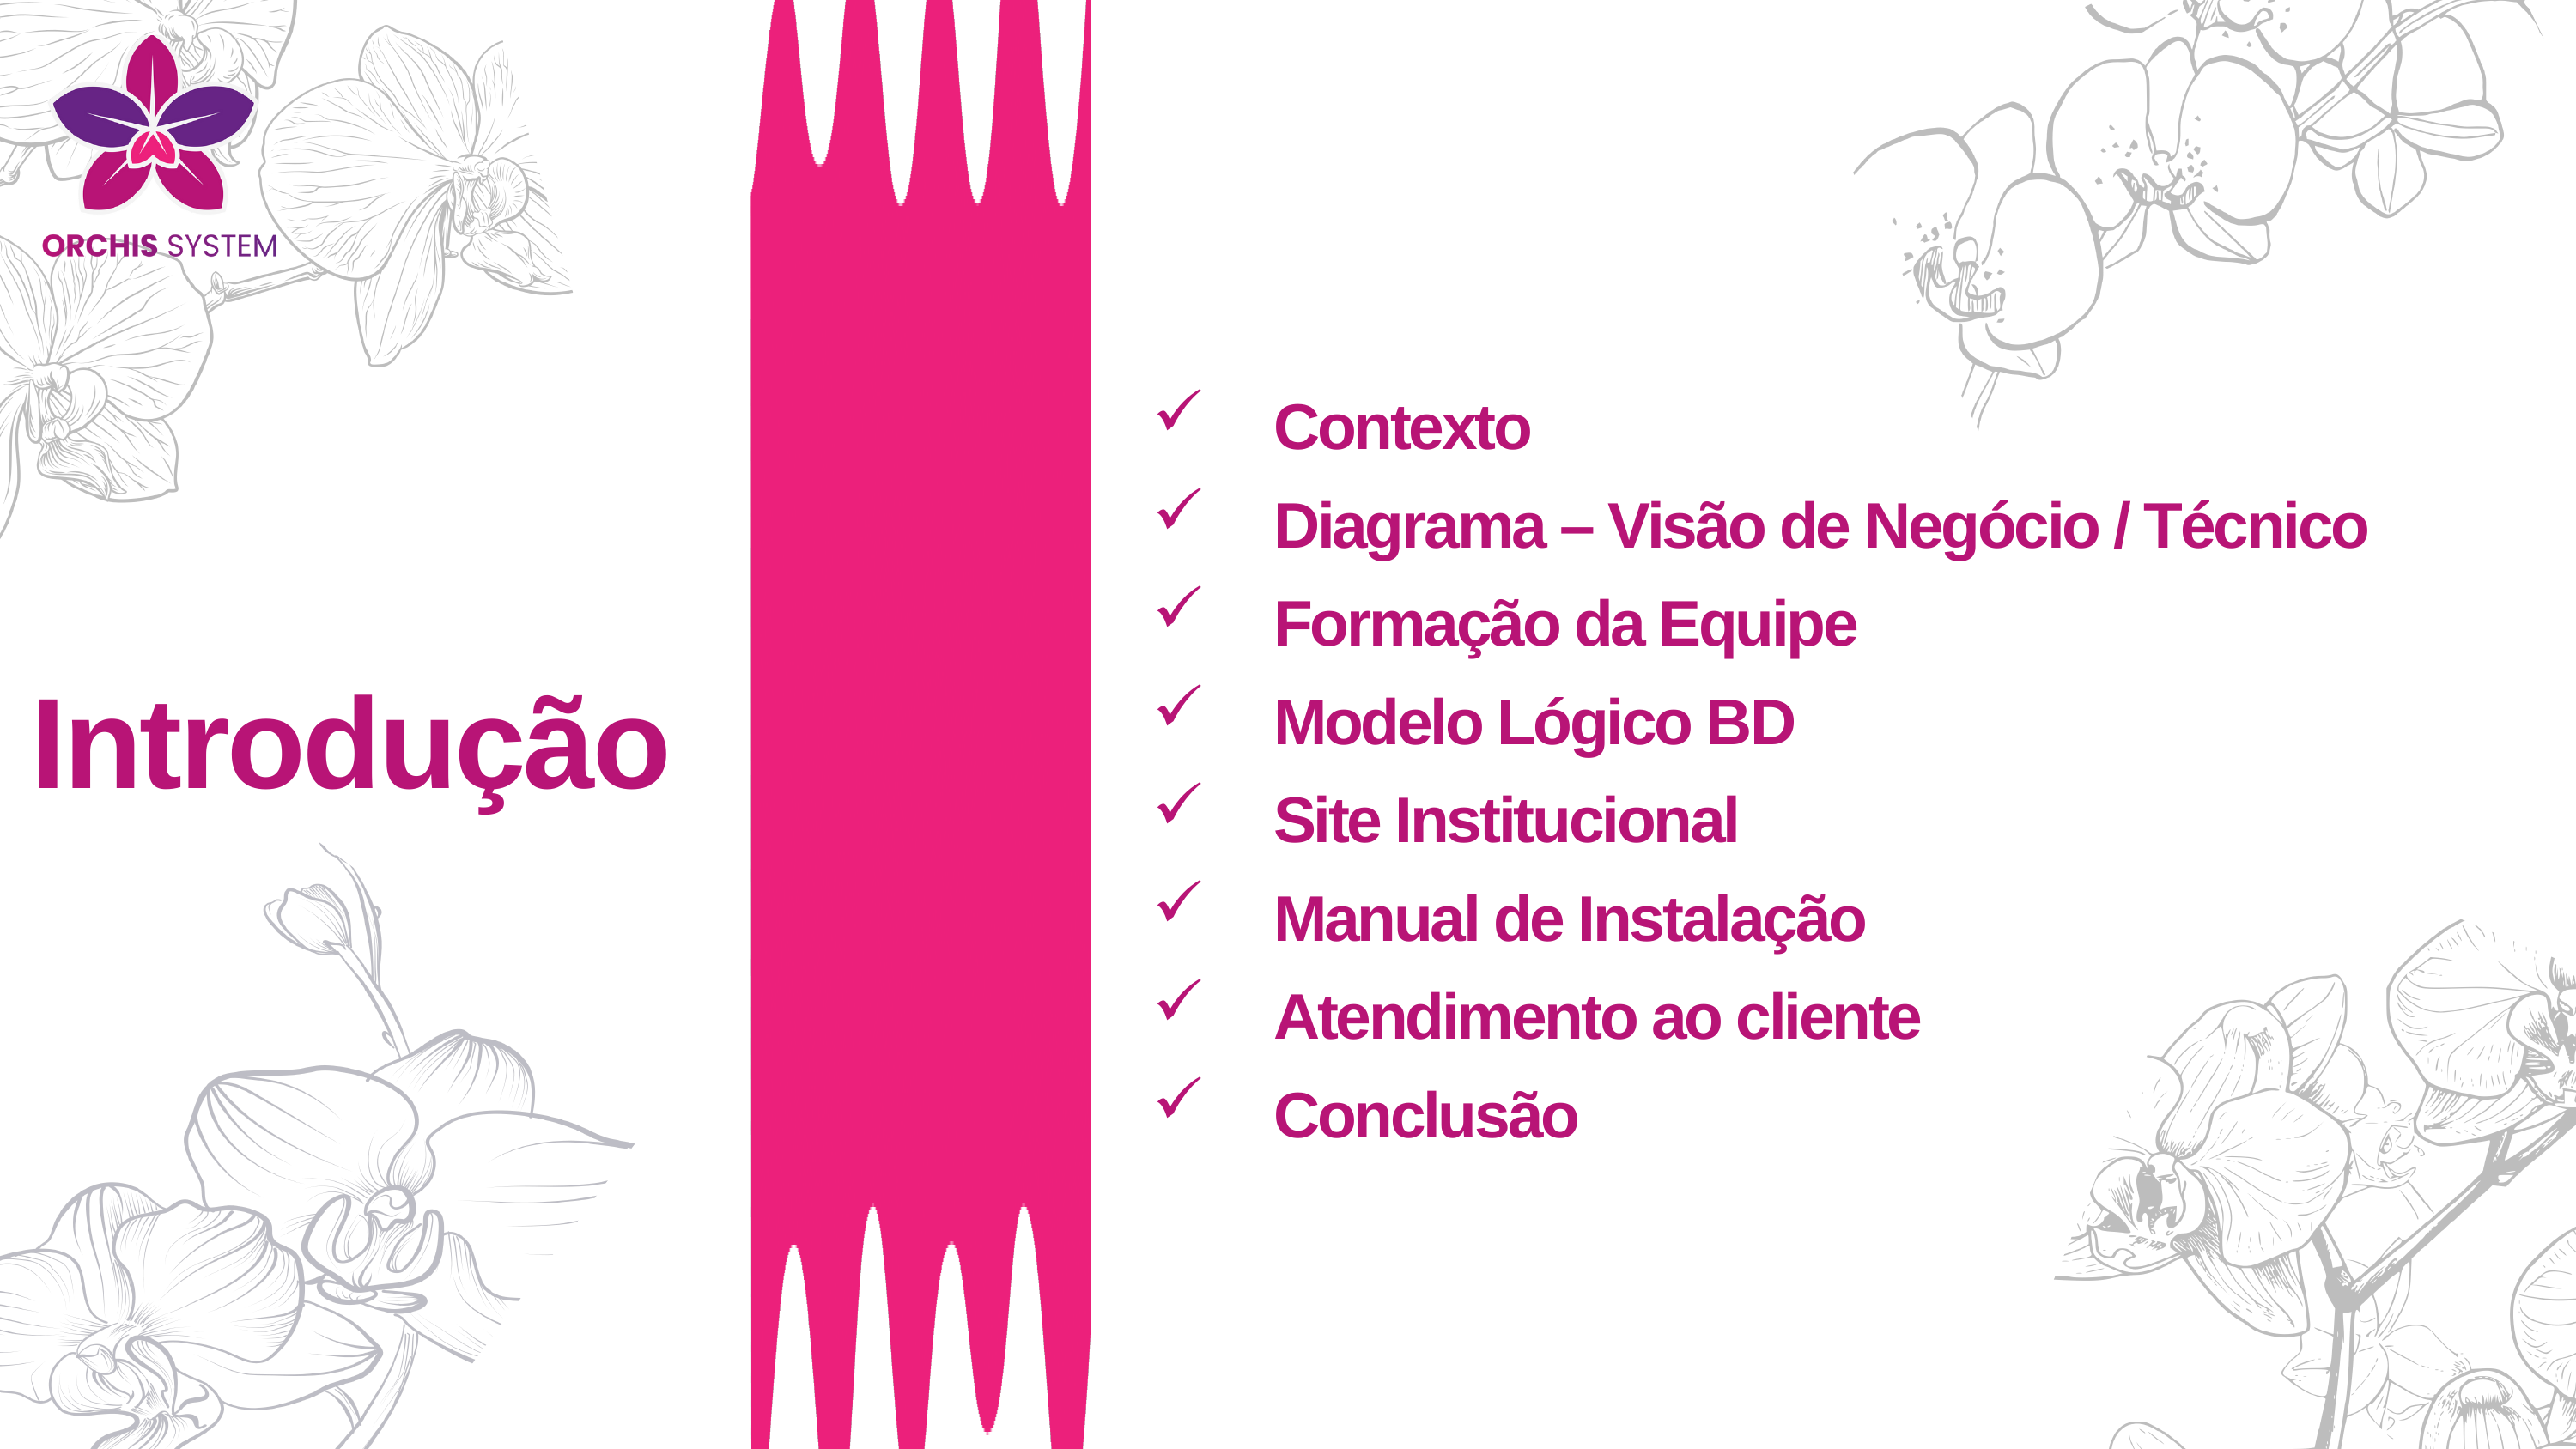

Contexto
Diagrama – Visão de Negócio / Técnico
Formação da Equipe
Modelo Lógico BD
Site Institucional
Manual de Instalação
Atendimento ao cliente
Conclusão

Introdução